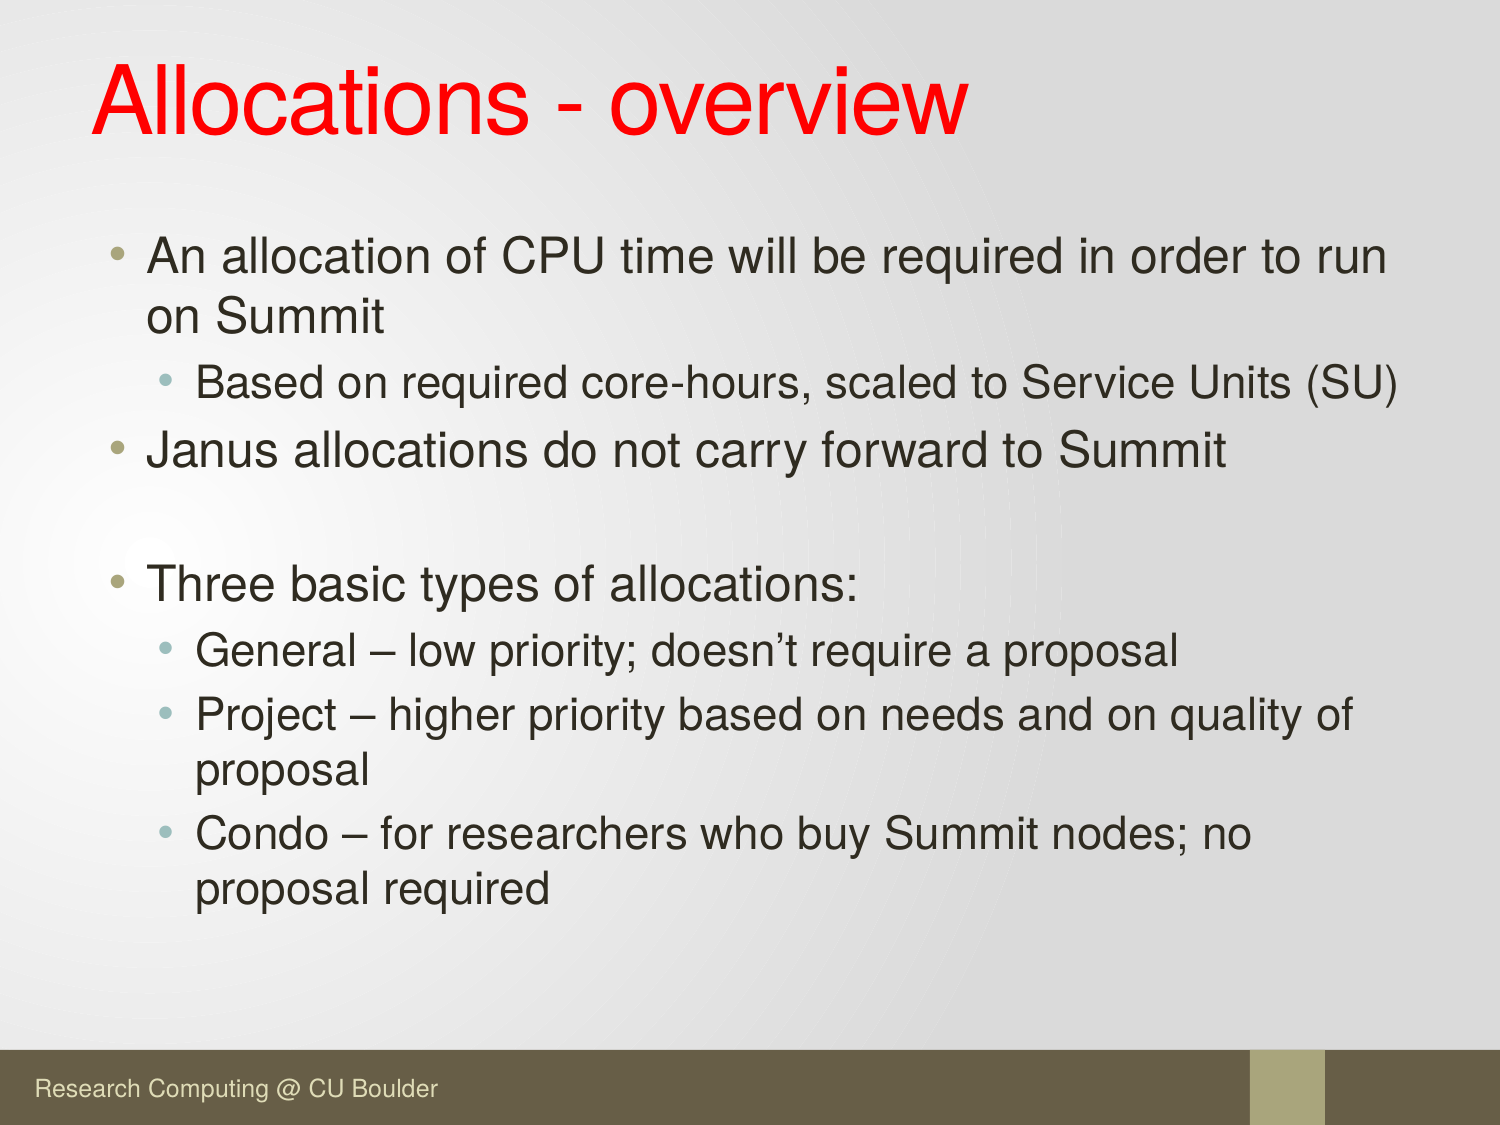

# Allocations - overview
An allocation of CPU time will be required in order to run on Summit
Based on required core-hours, scaled to Service Units (SU)
Janus allocations do not carry forward to Summit

Three basic types of allocations:
General – low priority; doesn’t require a proposal
Project – higher priority based on needs and on quality of proposal
Condo – for researchers who buy Summit nodes; no proposal required